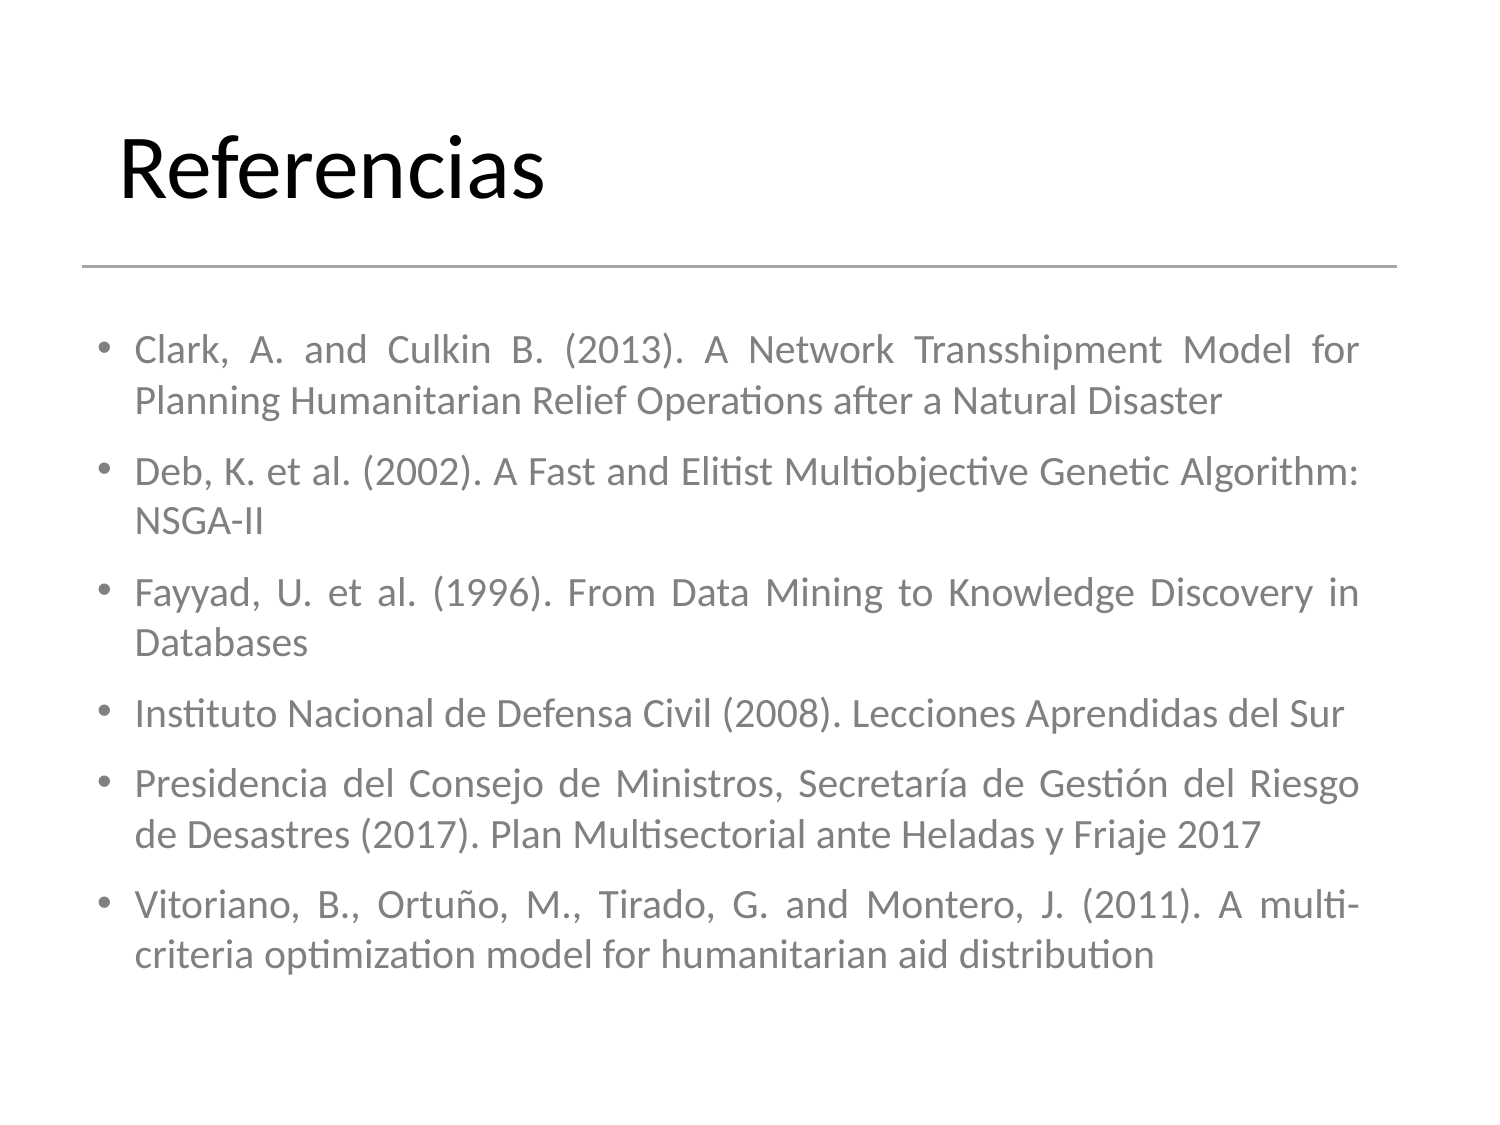

# Referencias
Clark, A. and Culkin B. (2013). A Network Transshipment Model for Planning Humanitarian Relief Operations after a Natural Disaster
Deb, K. et al. (2002). A Fast and Elitist Multiobjective Genetic Algorithm: NSGA-II
Fayyad, U. et al. (1996). From Data Mining to Knowledge Discovery in Databases
Instituto Nacional de Defensa Civil (2008). Lecciones Aprendidas del Sur
Presidencia del Consejo de Ministros, Secretaría de Gestión del Riesgo de Desastres (2017). Plan Multisectorial ante Heladas y Friaje 2017
Vitoriano, B., Ortuño, M., Tirado, G. and Montero, J. (2011). A multi-criteria optimization model for humanitarian aid distribution